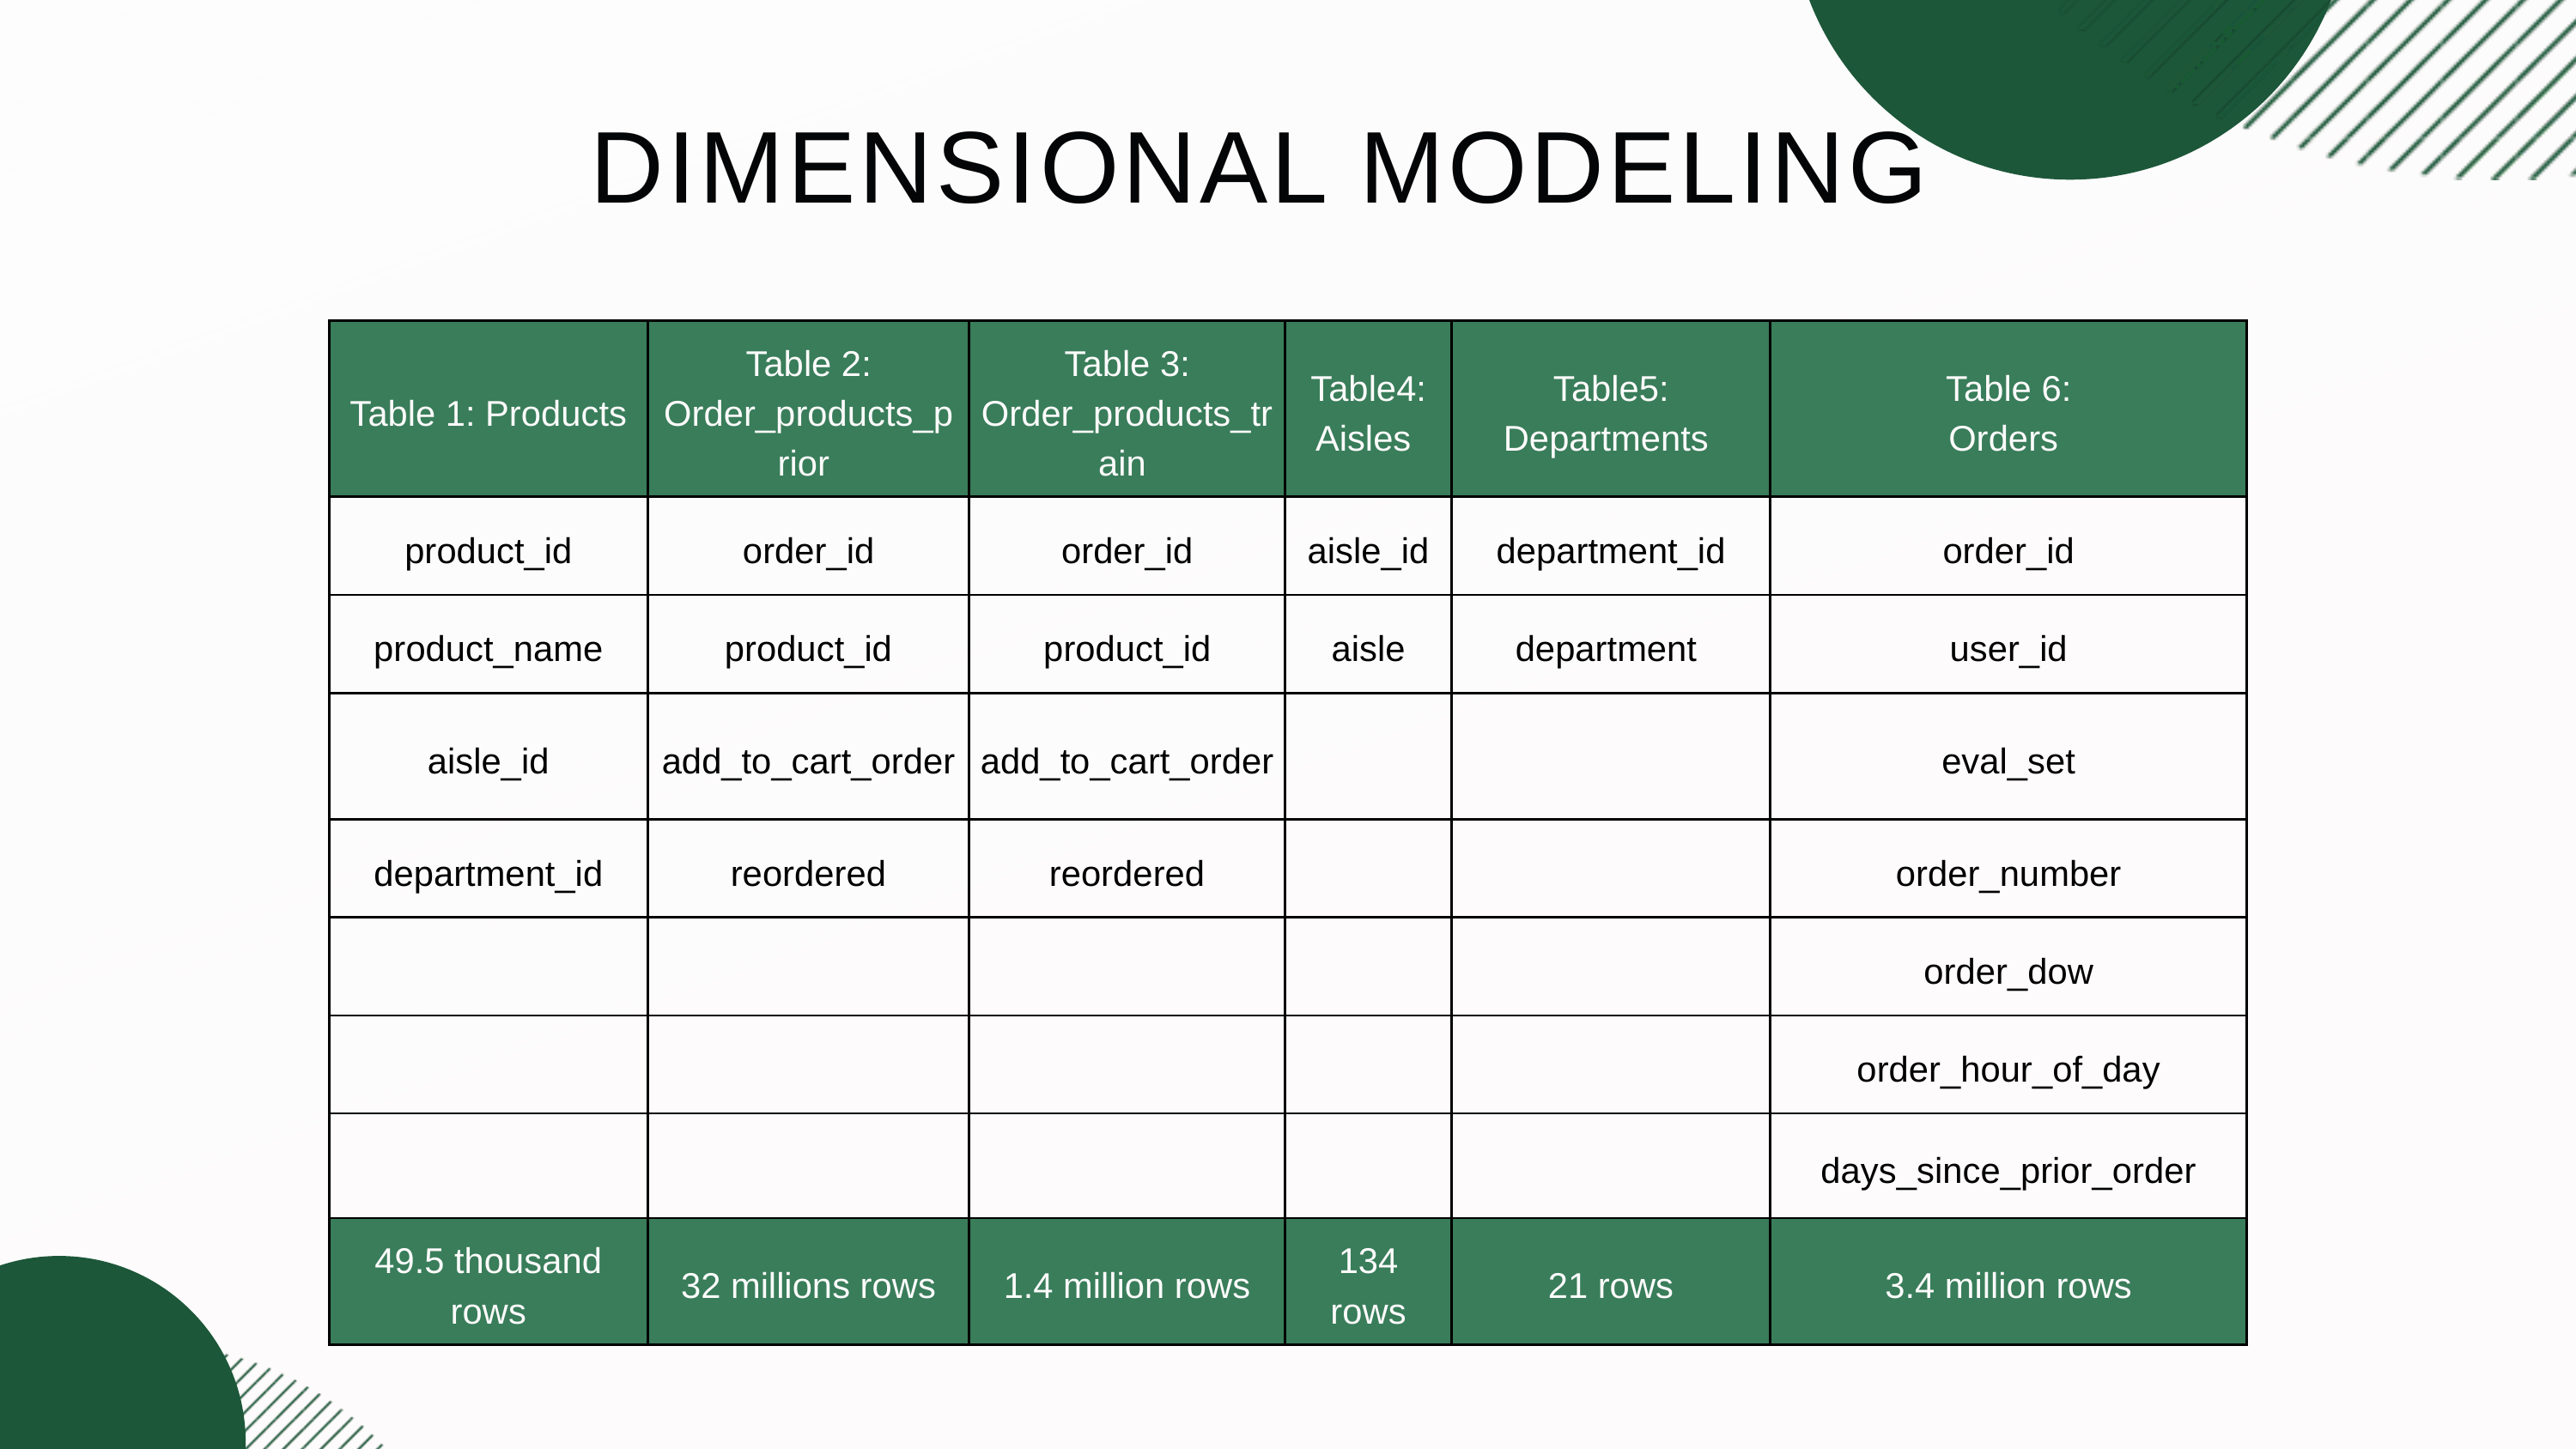

DIMENSIONAL MODELING
| Table 1: Products | Table 2: Order\_products\_prior | Table 3: Order\_products\_train | Table4: Aisles | Table5: Departments | Table 6: Orders |
| --- | --- | --- | --- | --- | --- |
| product\_id | order\_id | order\_id | aisle\_id | department\_id | order\_id |
| product\_name | product\_id | product\_id | aisle | department | user\_id |
| aisle\_id | add\_to\_cart\_order | add\_to\_cart\_order |  |  | eval\_set |
| department\_id | reordered | reordered |  |  | order\_number |
|  |  |  |  |  | order\_dow |
|  |  |  |  |  | order\_hour\_of\_day |
|  |  |  |  |  | days\_since\_prior\_order |
| 49.5 thousand rows | 32 millions rows | 1.4 million rows | 134 rows | 21 rows | 3.4 million rows |